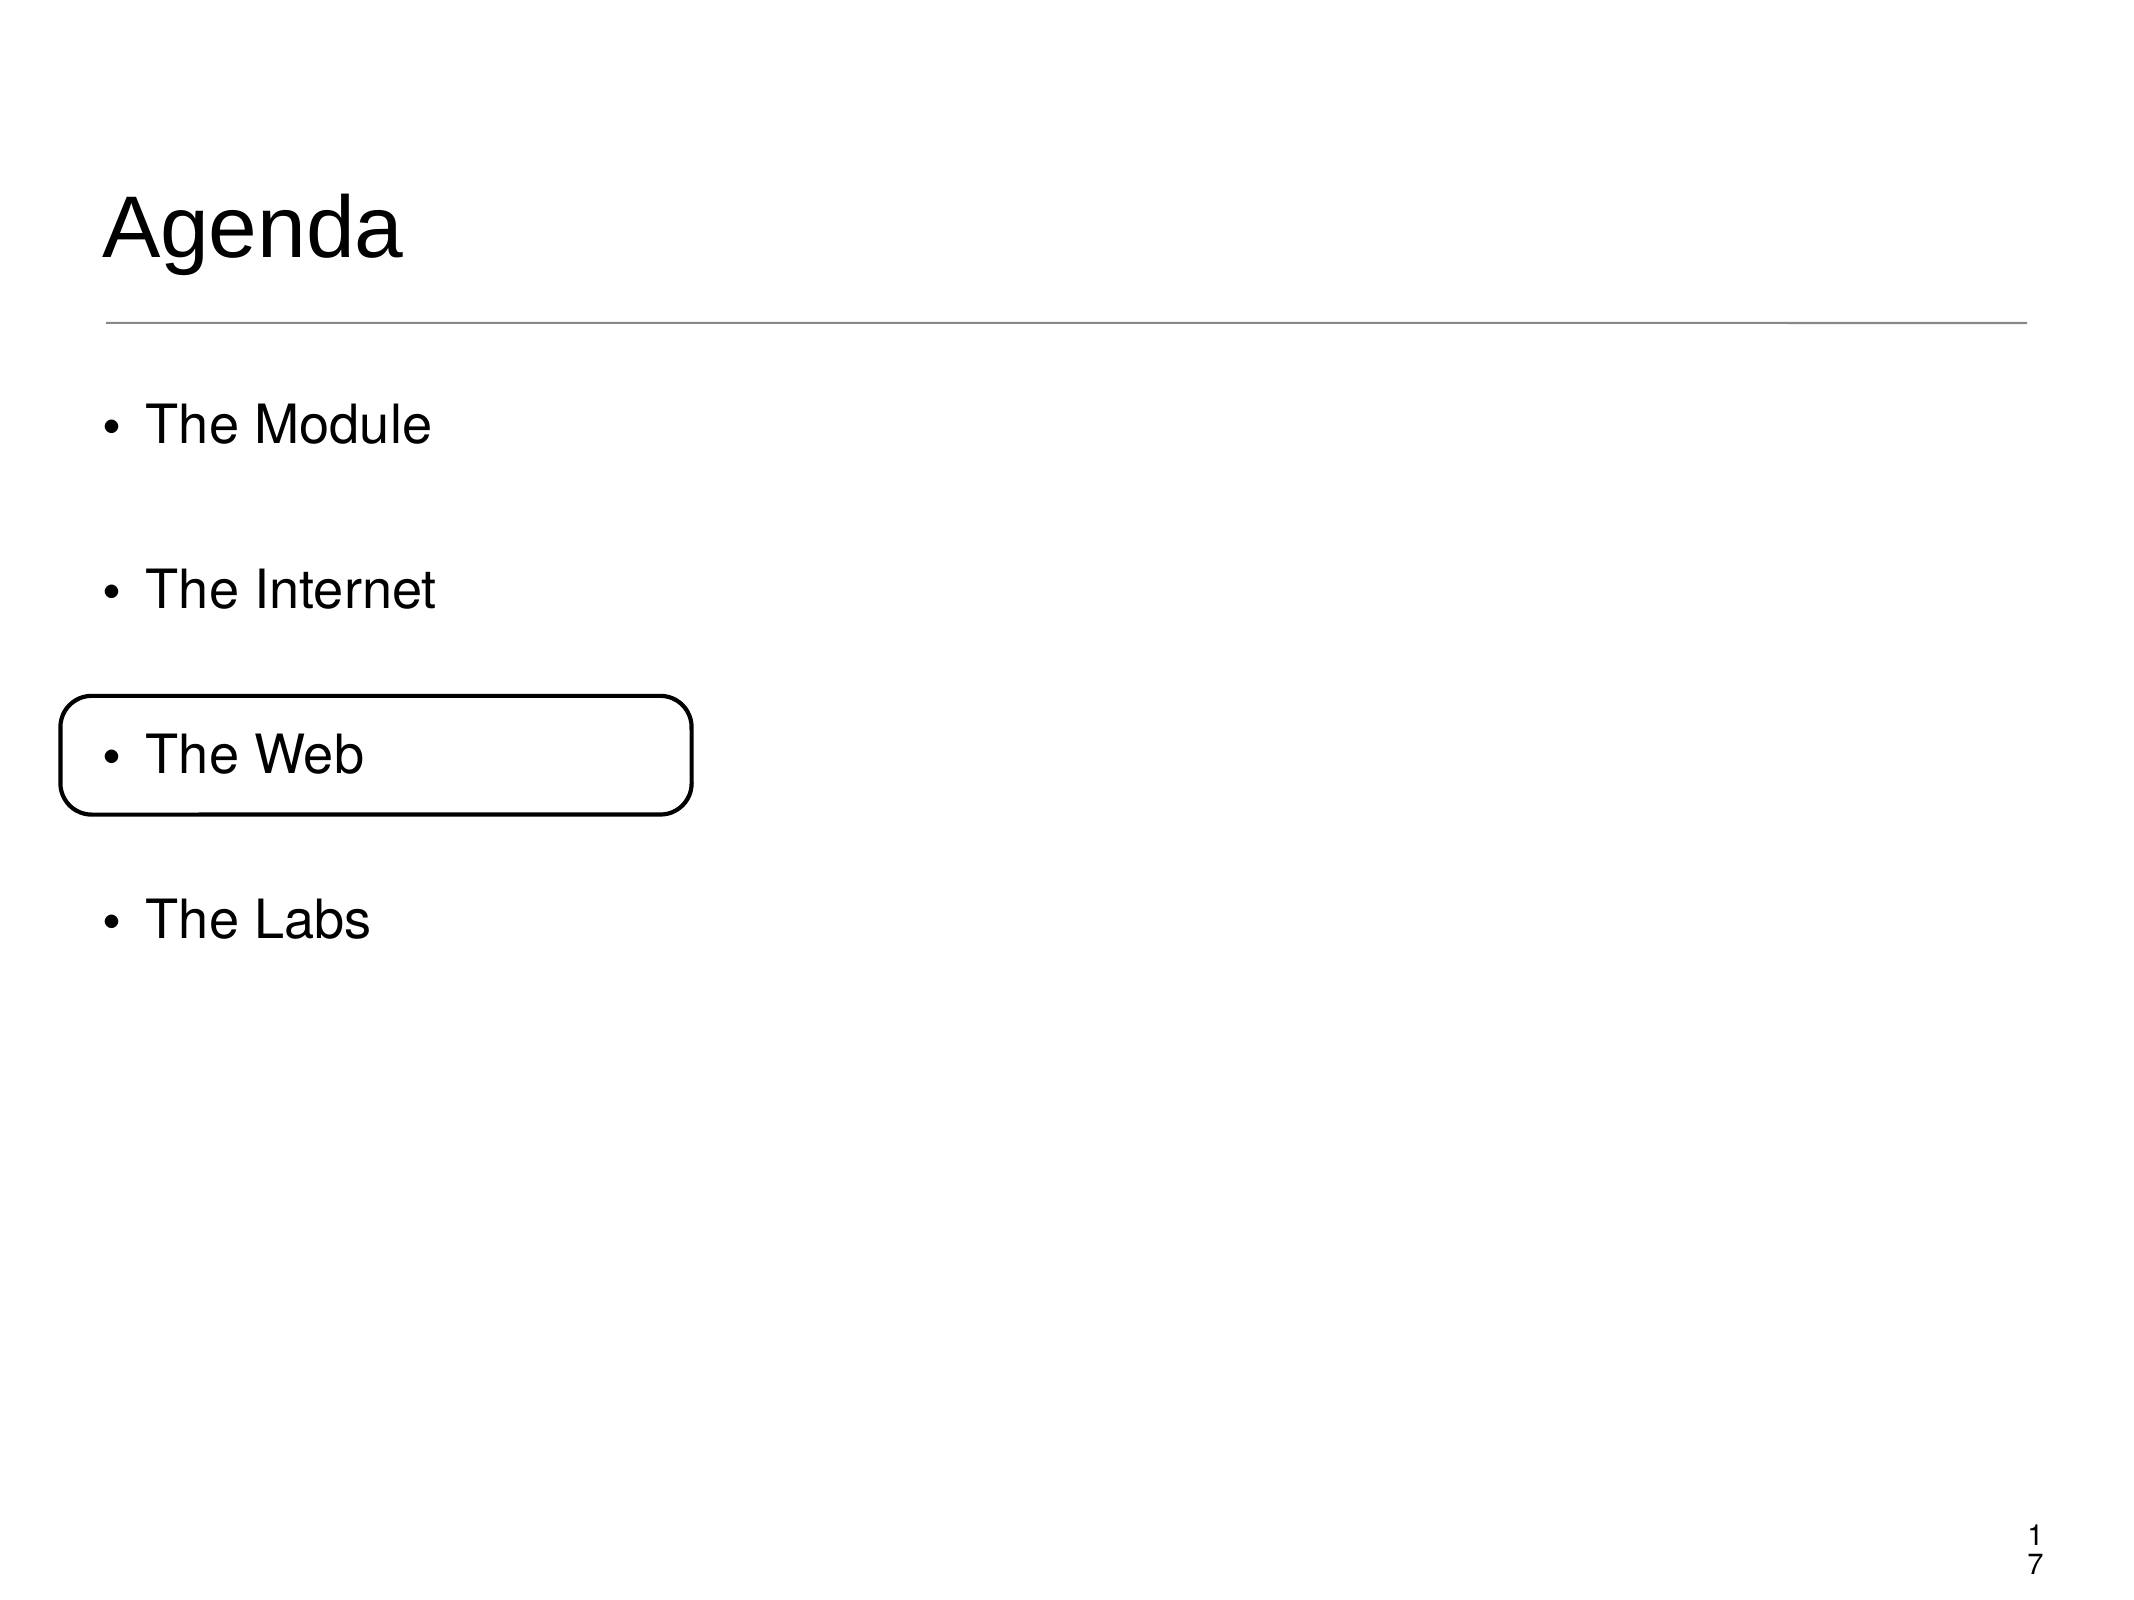

# Agenda
The Module
The Internet
The Web
The Labs

17